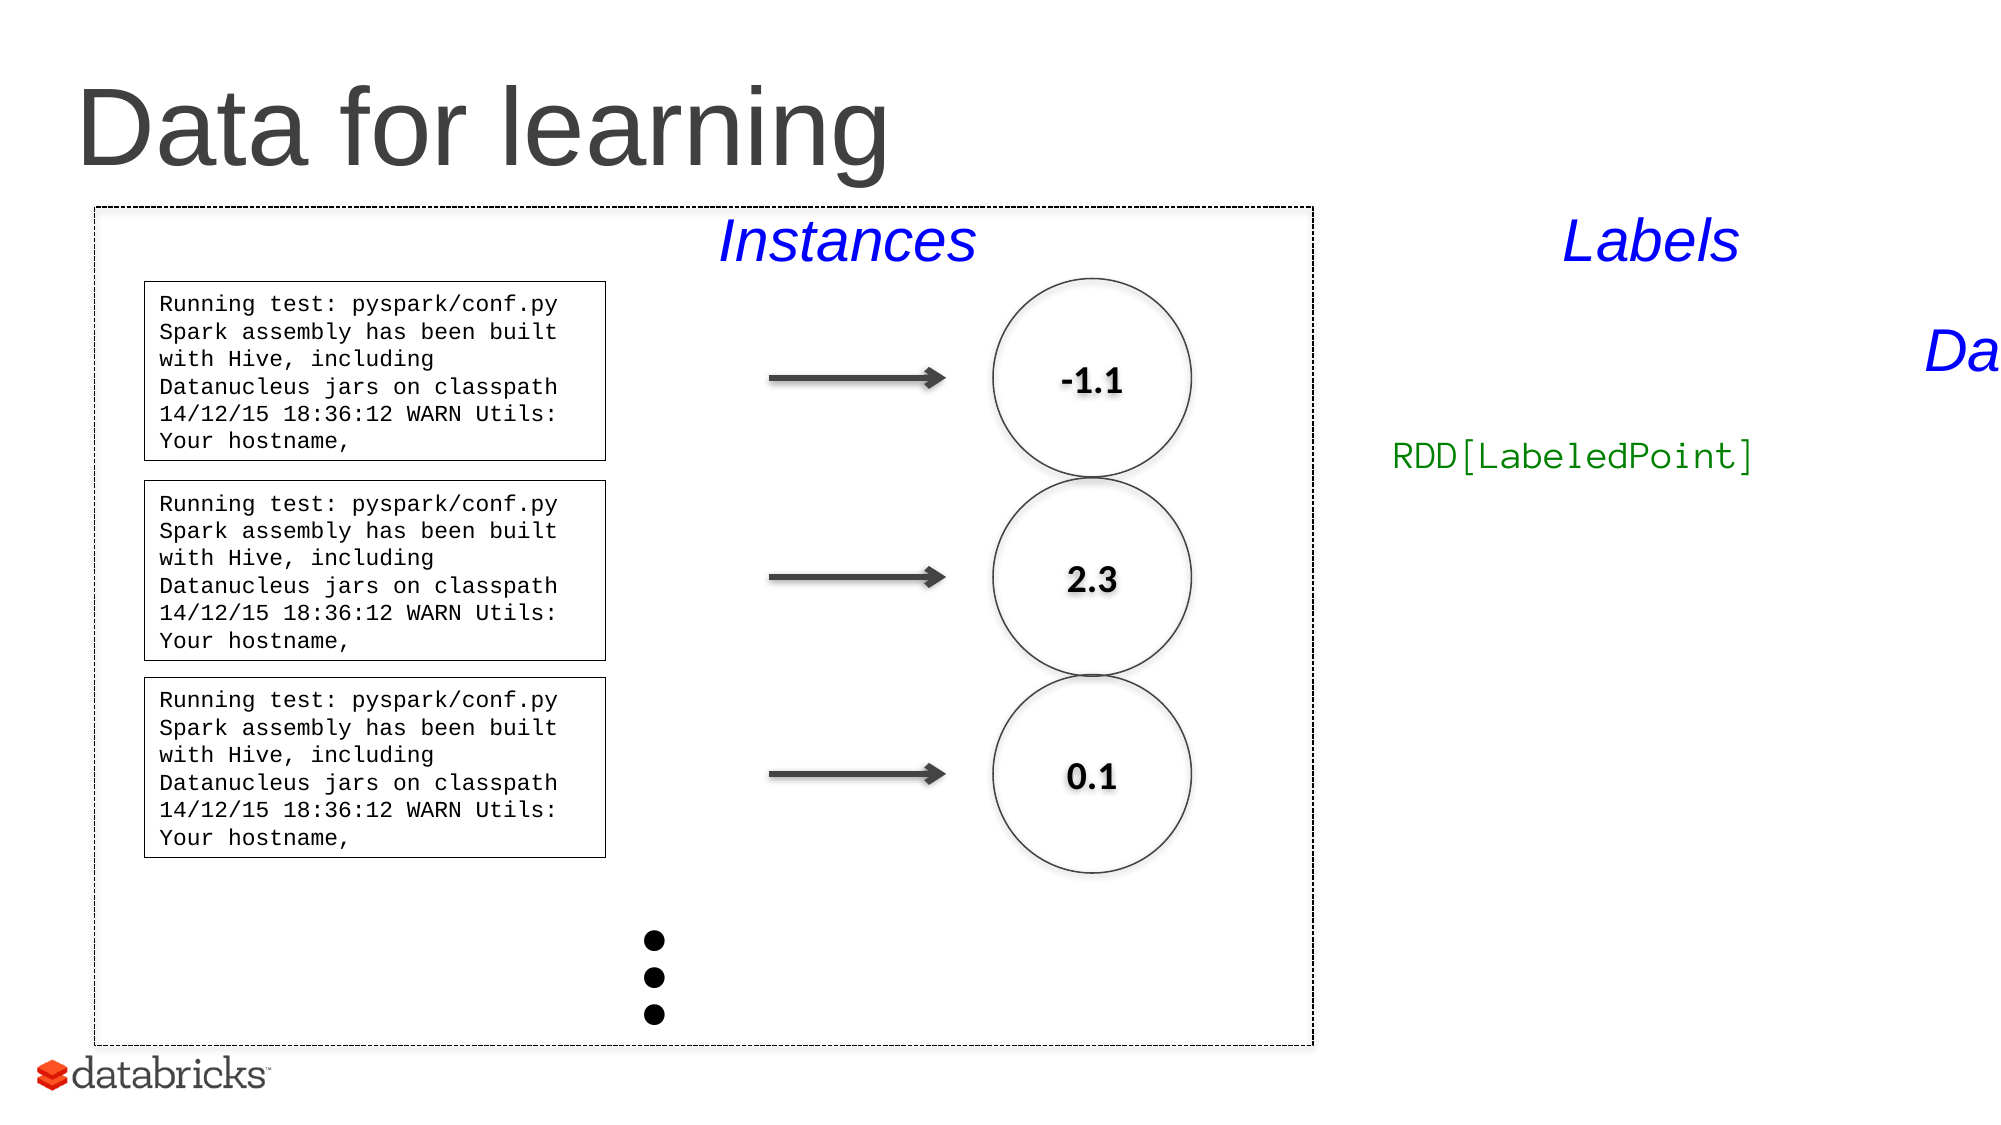

# Data for learning
Instances
Labels

-1.1
Running test: pyspark/conf.py
Spark assembly has been built with Hive, including Datanucleus jars on classpath
14/12/15 18:36:12 WARN Utils: Your hostname,
Dataset
RDD[LabeledPoint]
2.3
Running test: pyspark/conf.py
Spark assembly has been built with Hive, including Datanucleus jars on classpath
14/12/15 18:36:12 WARN Utils: Your hostname,
0.1
Running test: pyspark/conf.py
Spark assembly has been built with Hive, including Datanucleus jars on classpath
14/12/15 18:36:12 WARN Utils: Your hostname,
...